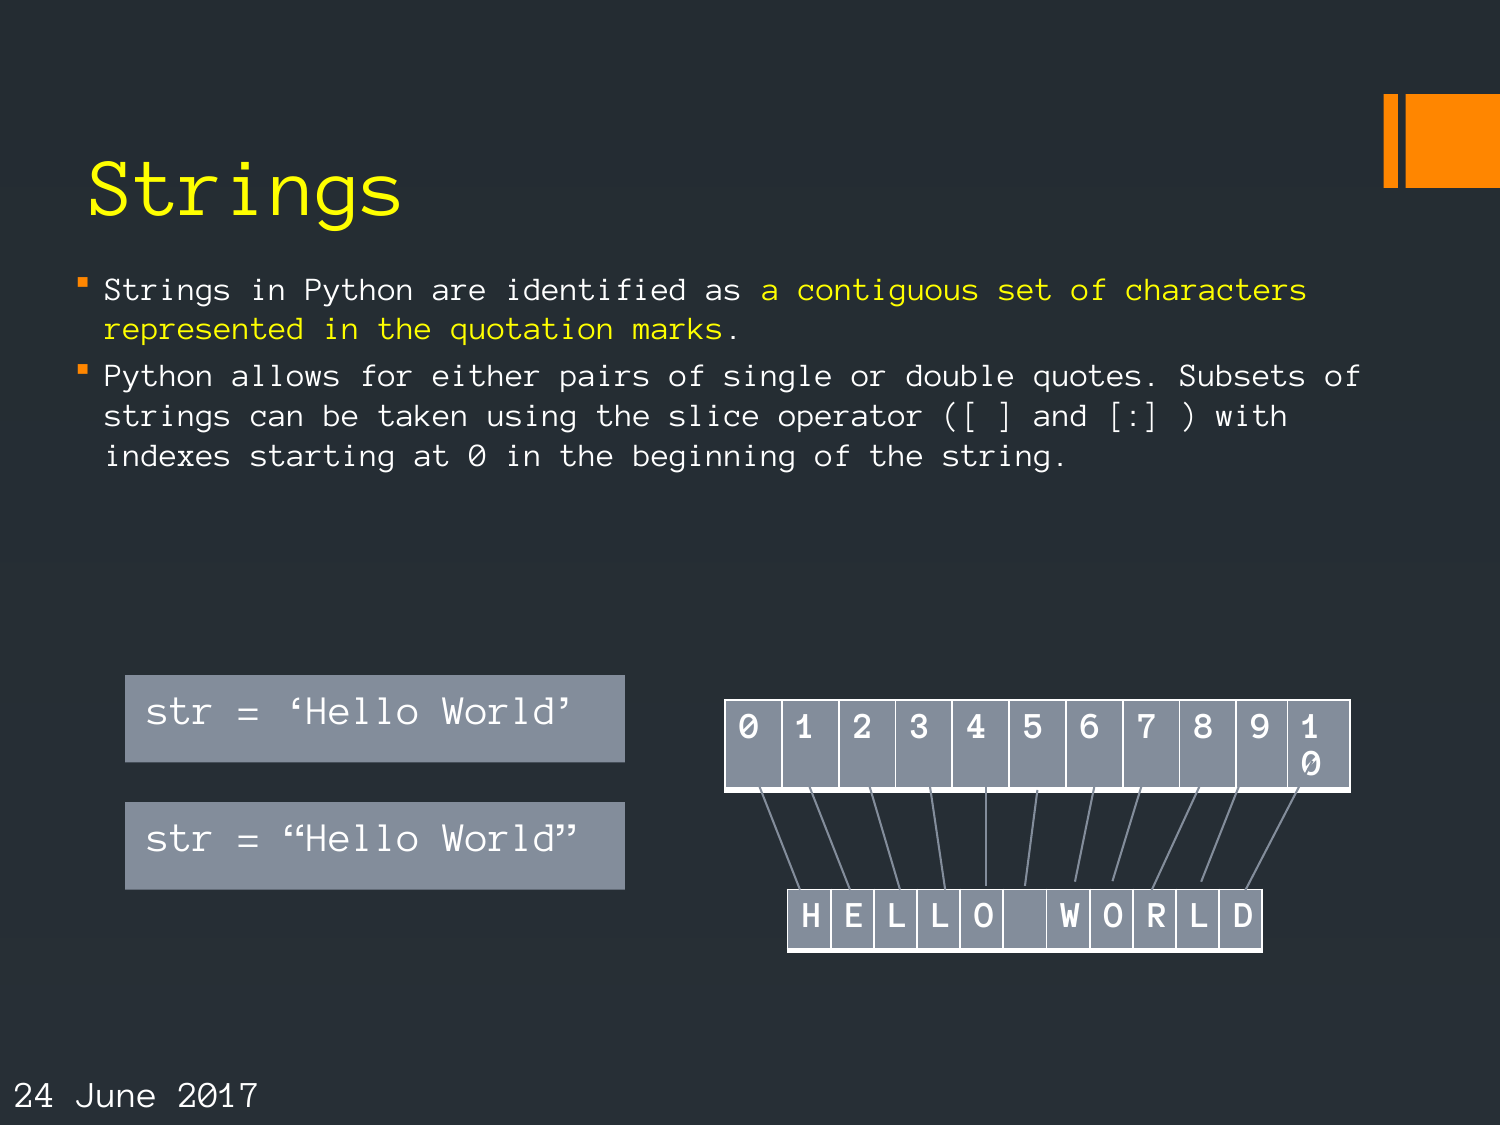

# Strings
Strings in Python are identified as a contiguous set of characters represented in the quotation marks.
Python allows for either pairs of single or double quotes. Subsets of strings can be taken using the slice operator ([ ] and [:] ) with indexes starting at 0 in the beginning of the string.
str = ‘Hello World’
| 0 | 1 | 2 | 3 | 4 | 5 | 6 | 7 | 8 | 9 | 10 |
| --- | --- | --- | --- | --- | --- | --- | --- | --- | --- | --- |
str = “Hello World”
| H | E | L | L | O |  | W | O | R | L | D |
| --- | --- | --- | --- | --- | --- | --- | --- | --- | --- | --- |